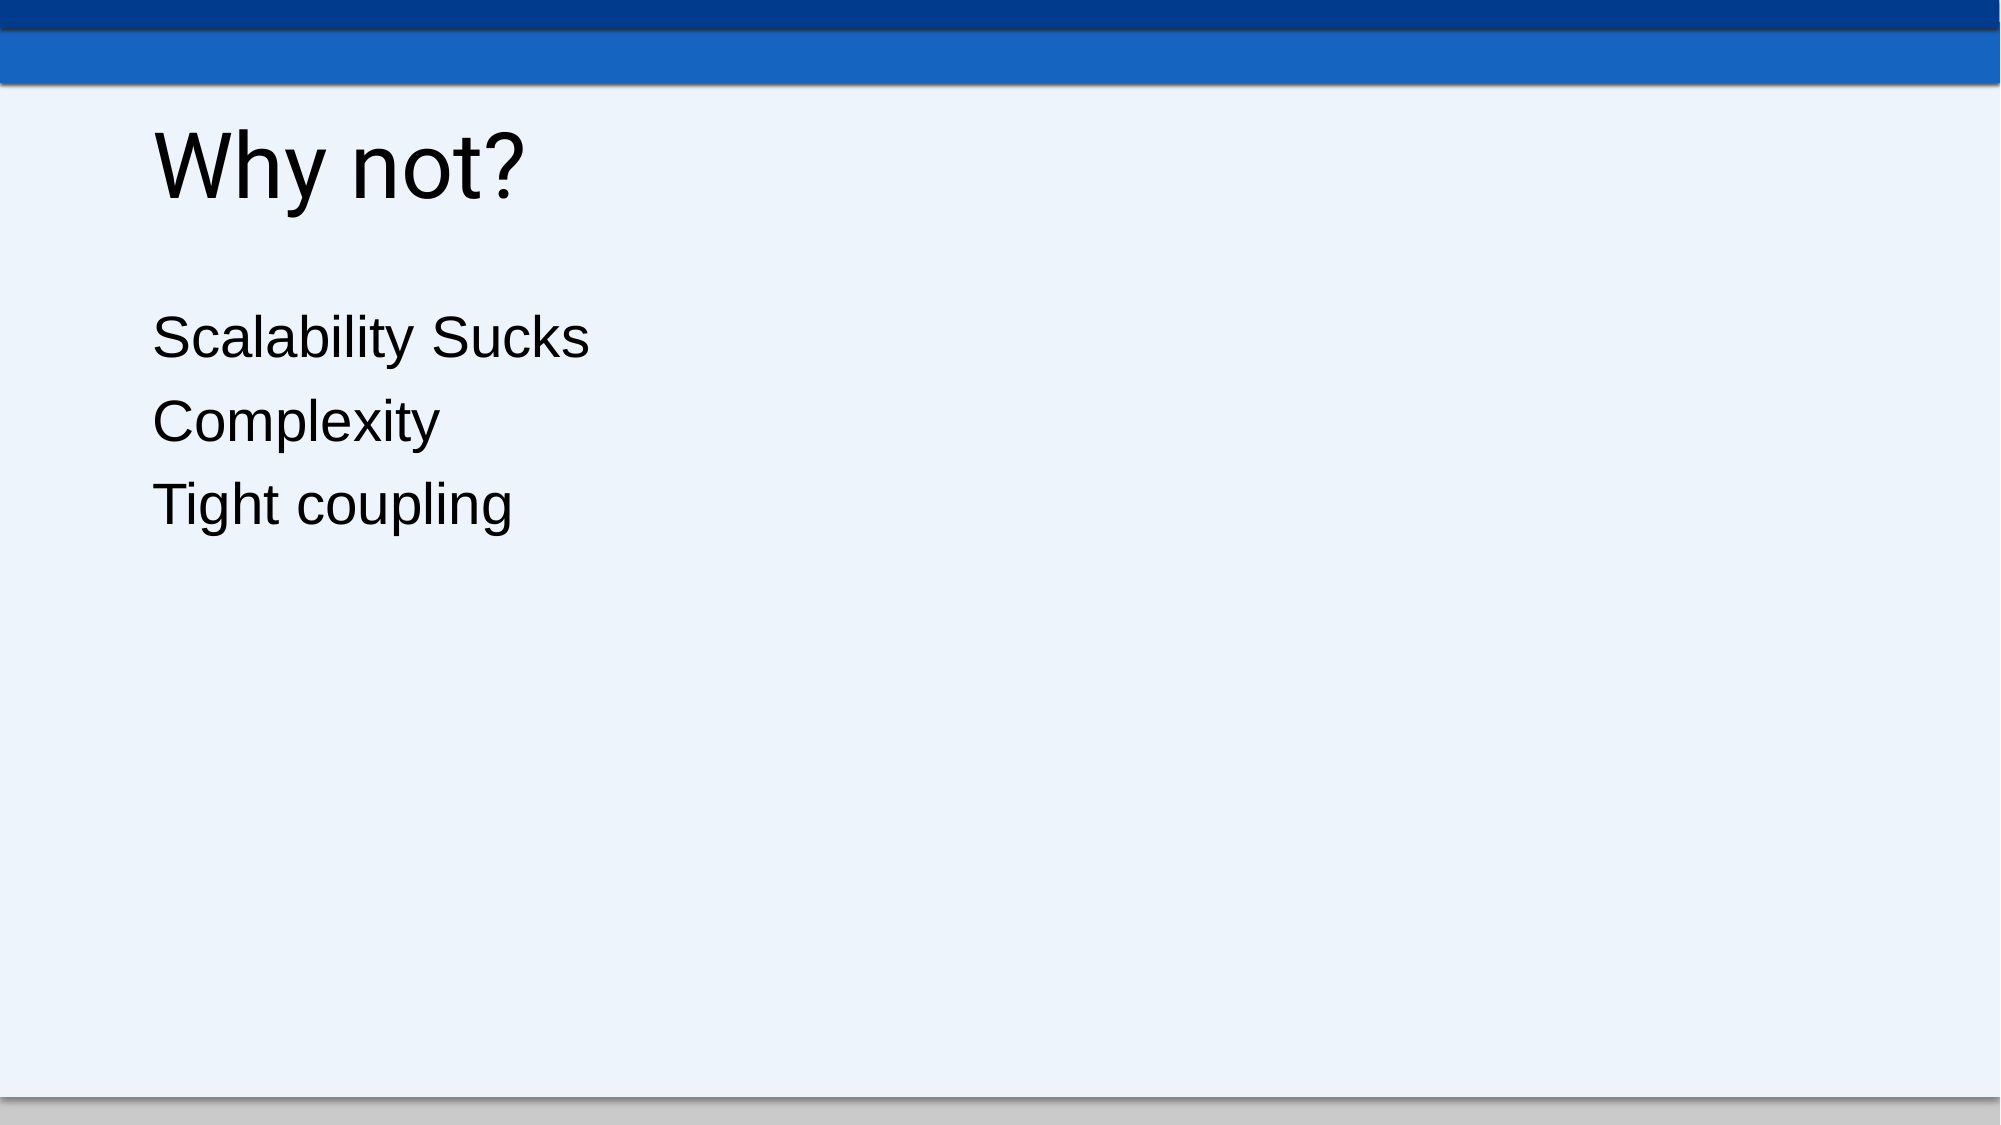

# Why not?
Scalability Sucks
Complexity
Tight coupling